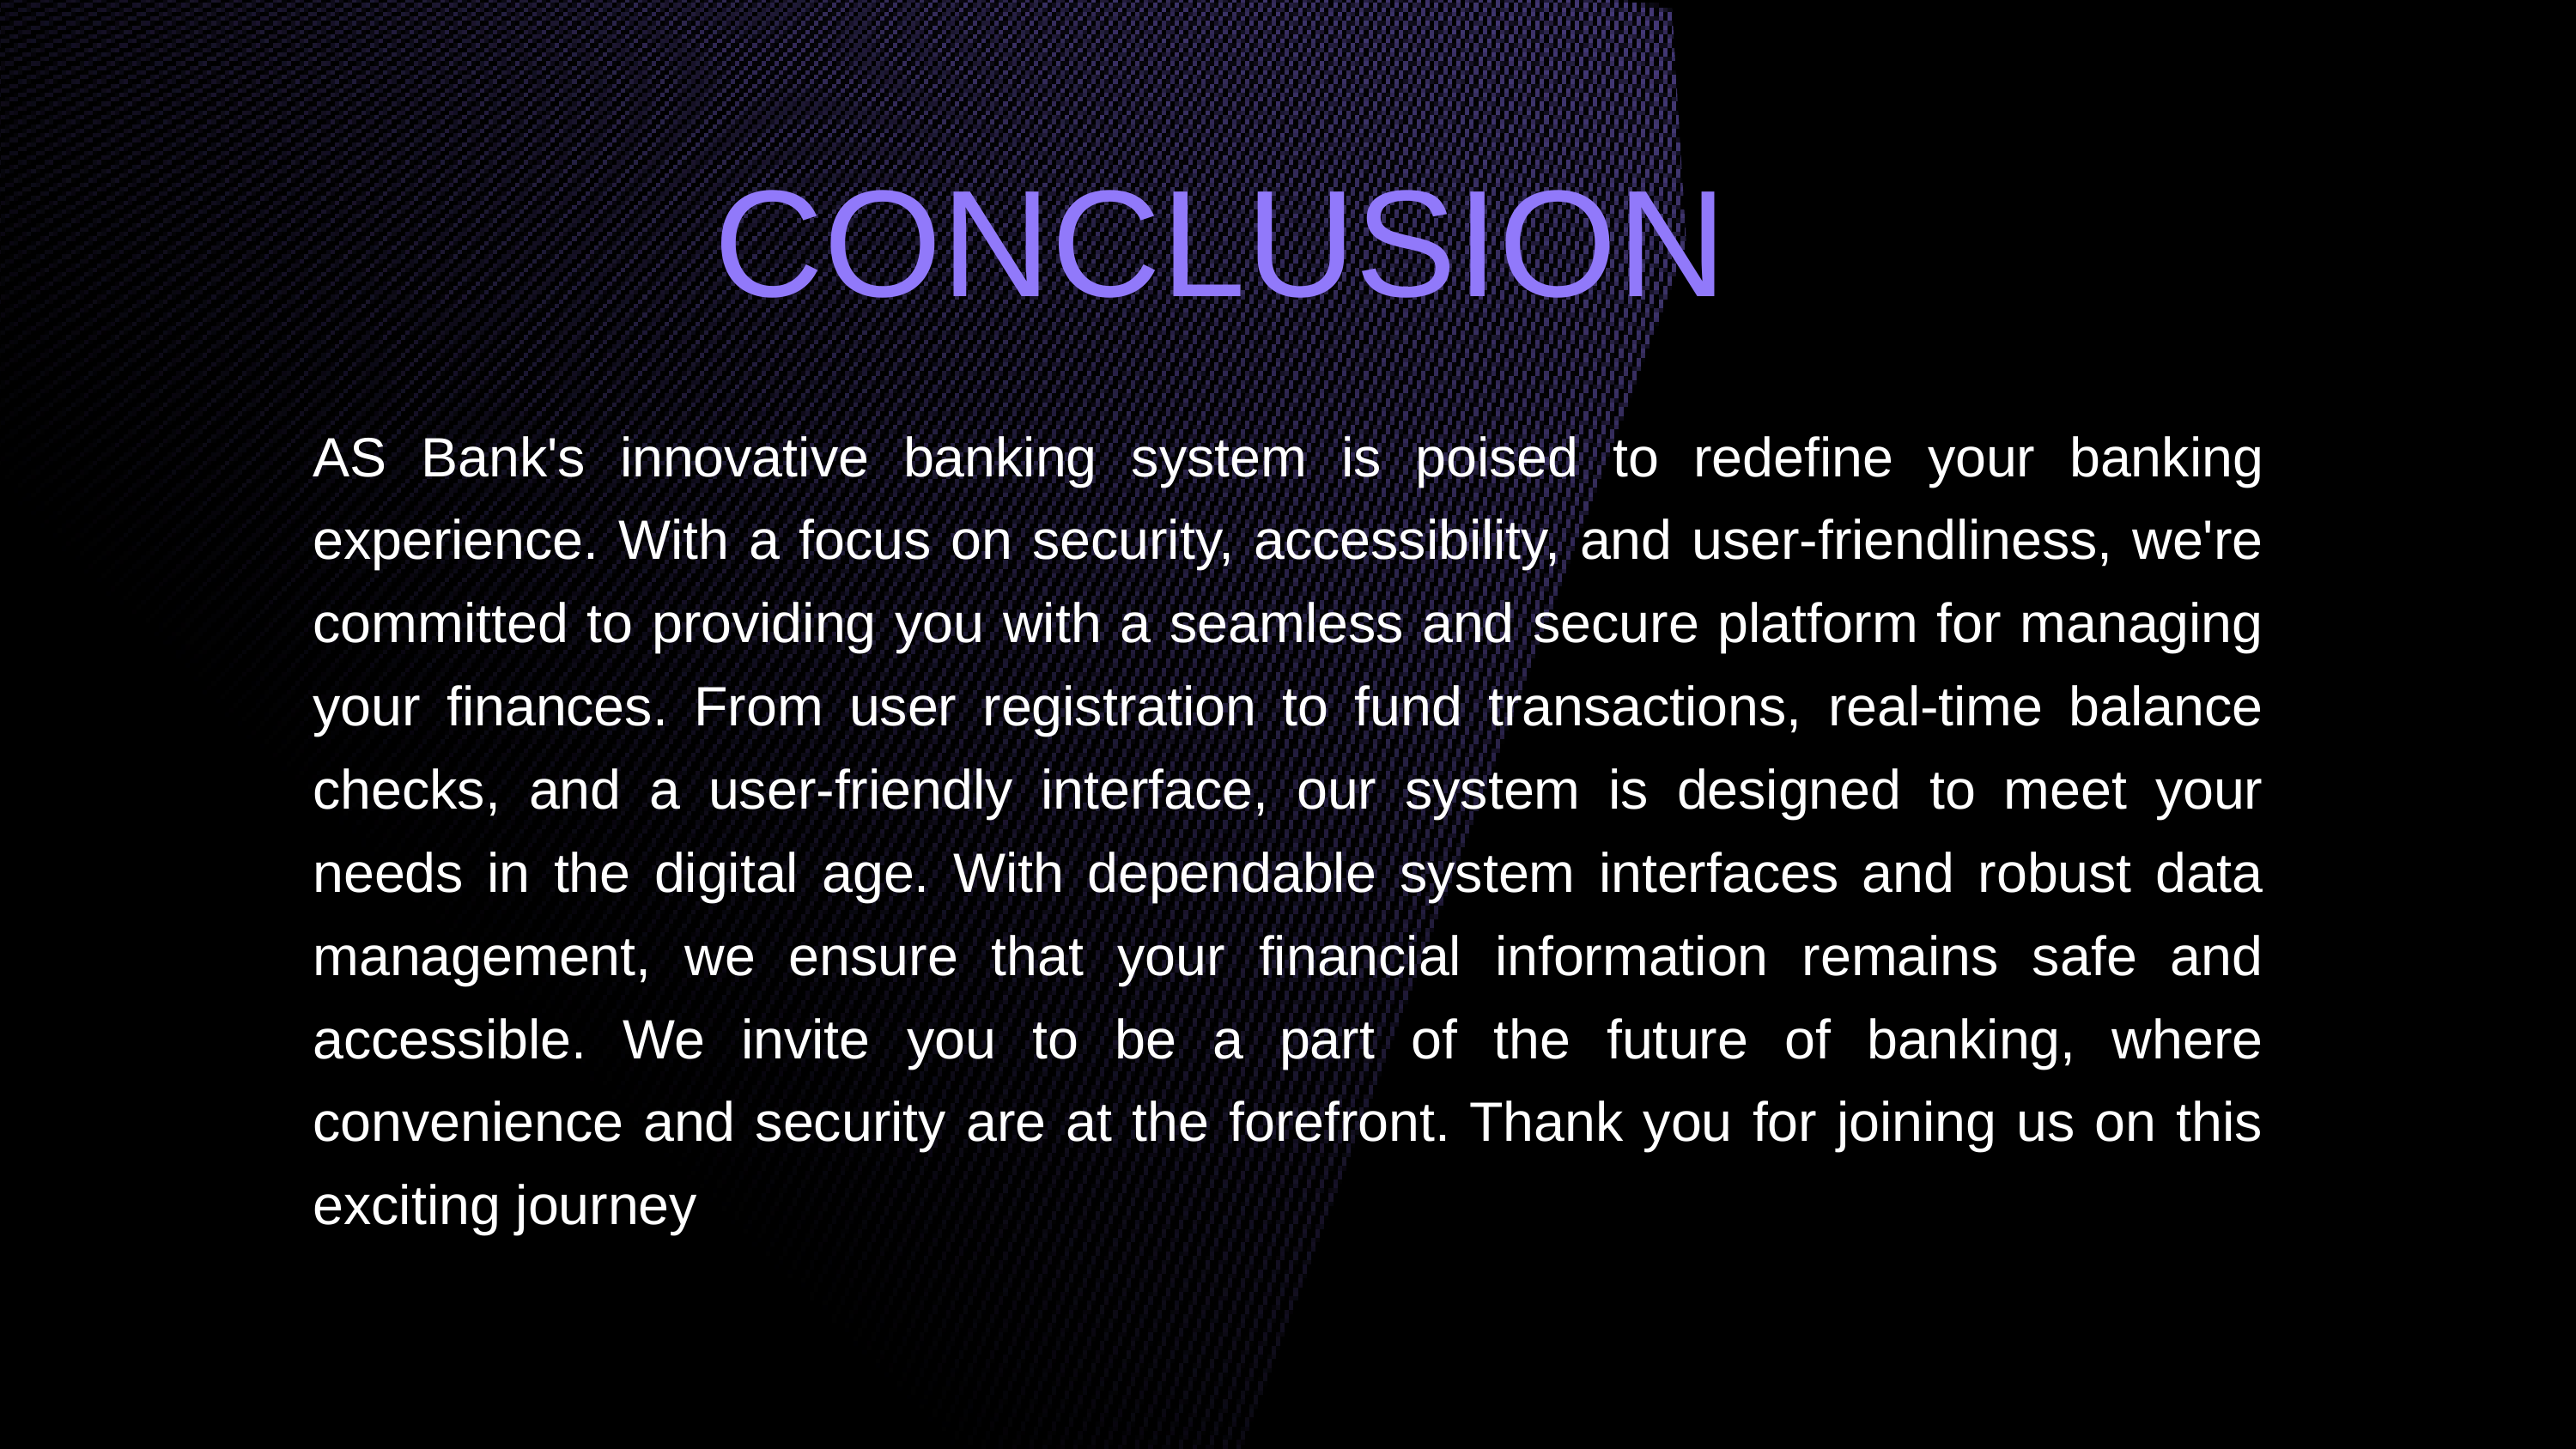

CONCLUSION
AS Bank's innovative banking system is poised to redefine your banking experience. With a focus on security, accessibility, and user-friendliness, we're committed to providing you with a seamless and secure platform for managing your finances. From user registration to fund transactions, real-time balance checks, and a user-friendly interface, our system is designed to meet your needs in the digital age. With dependable system interfaces and robust data management, we ensure that your financial information remains safe and accessible. We invite you to be a part of the future of banking, where convenience and security are at the forefront. Thank you for joining us on this exciting journey